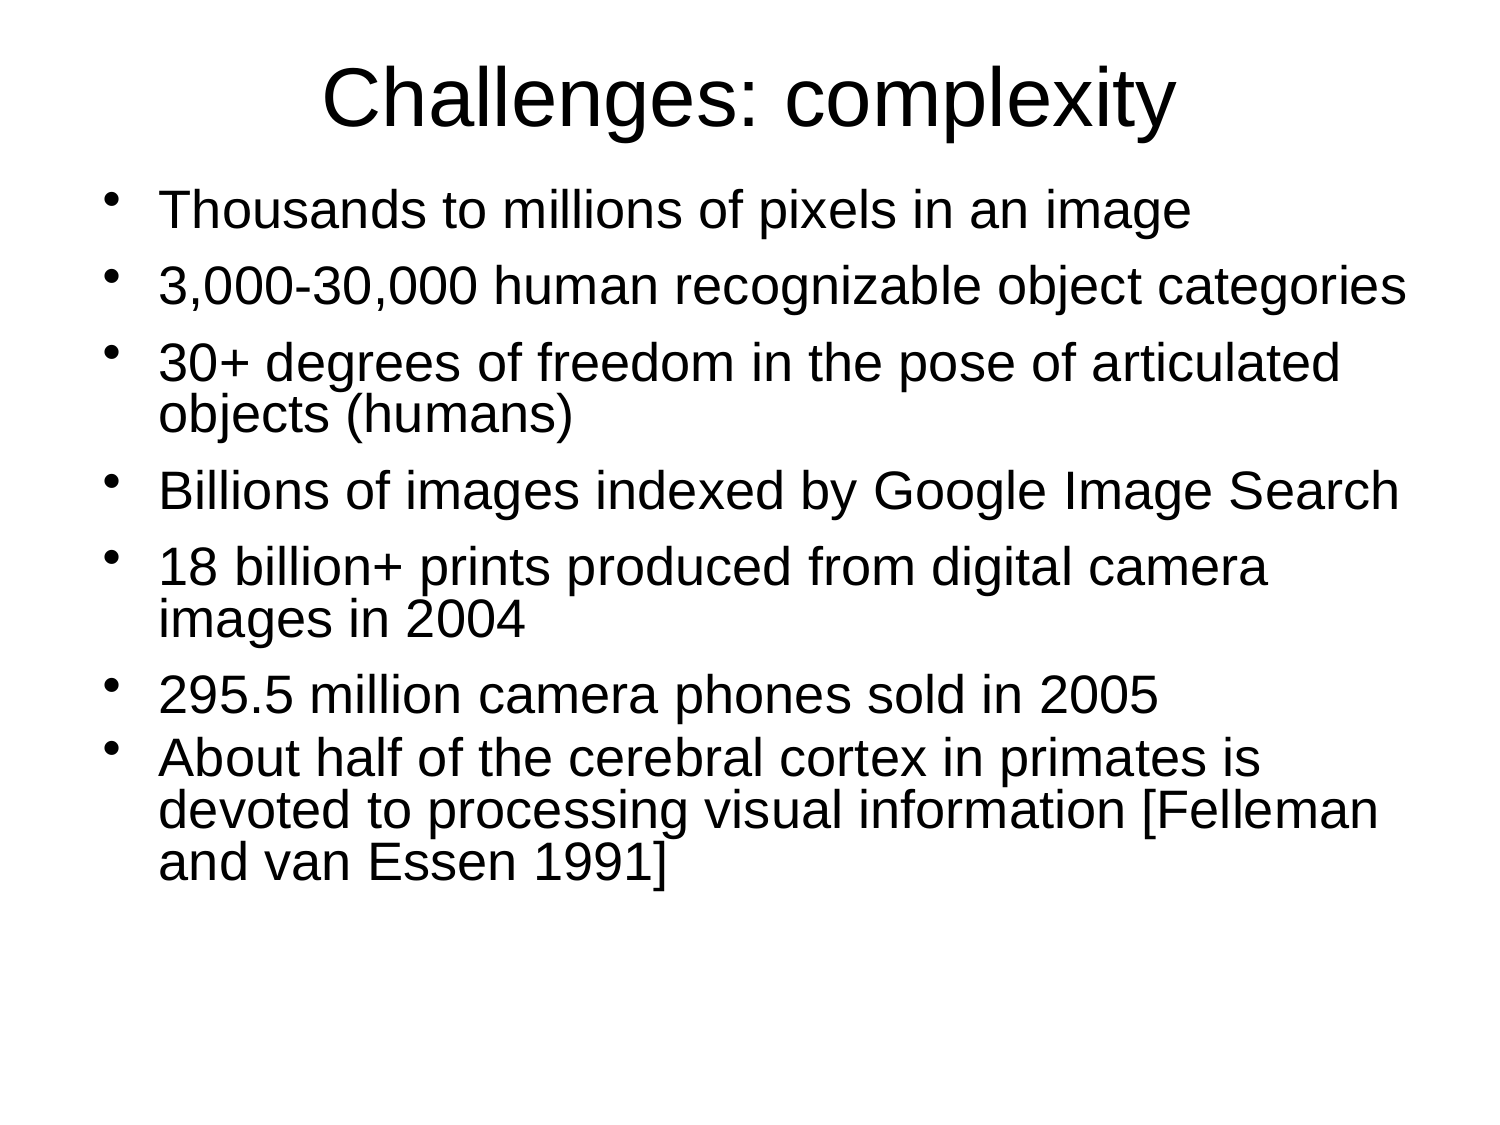

Challenges: complexity
Thousands to millions of pixels in an image
3,000-30,000 human recognizable object categories
30+ degrees of freedom in the pose of articulated objects (humans)
Billions of images indexed by Google Image Search
18 billion+ prints produced from digital camera images in 2004
295.5 million camera phones sold in 2005
About half of the cerebral cortex in primates is devoted to processing visual information [Felleman and van Essen 1991]